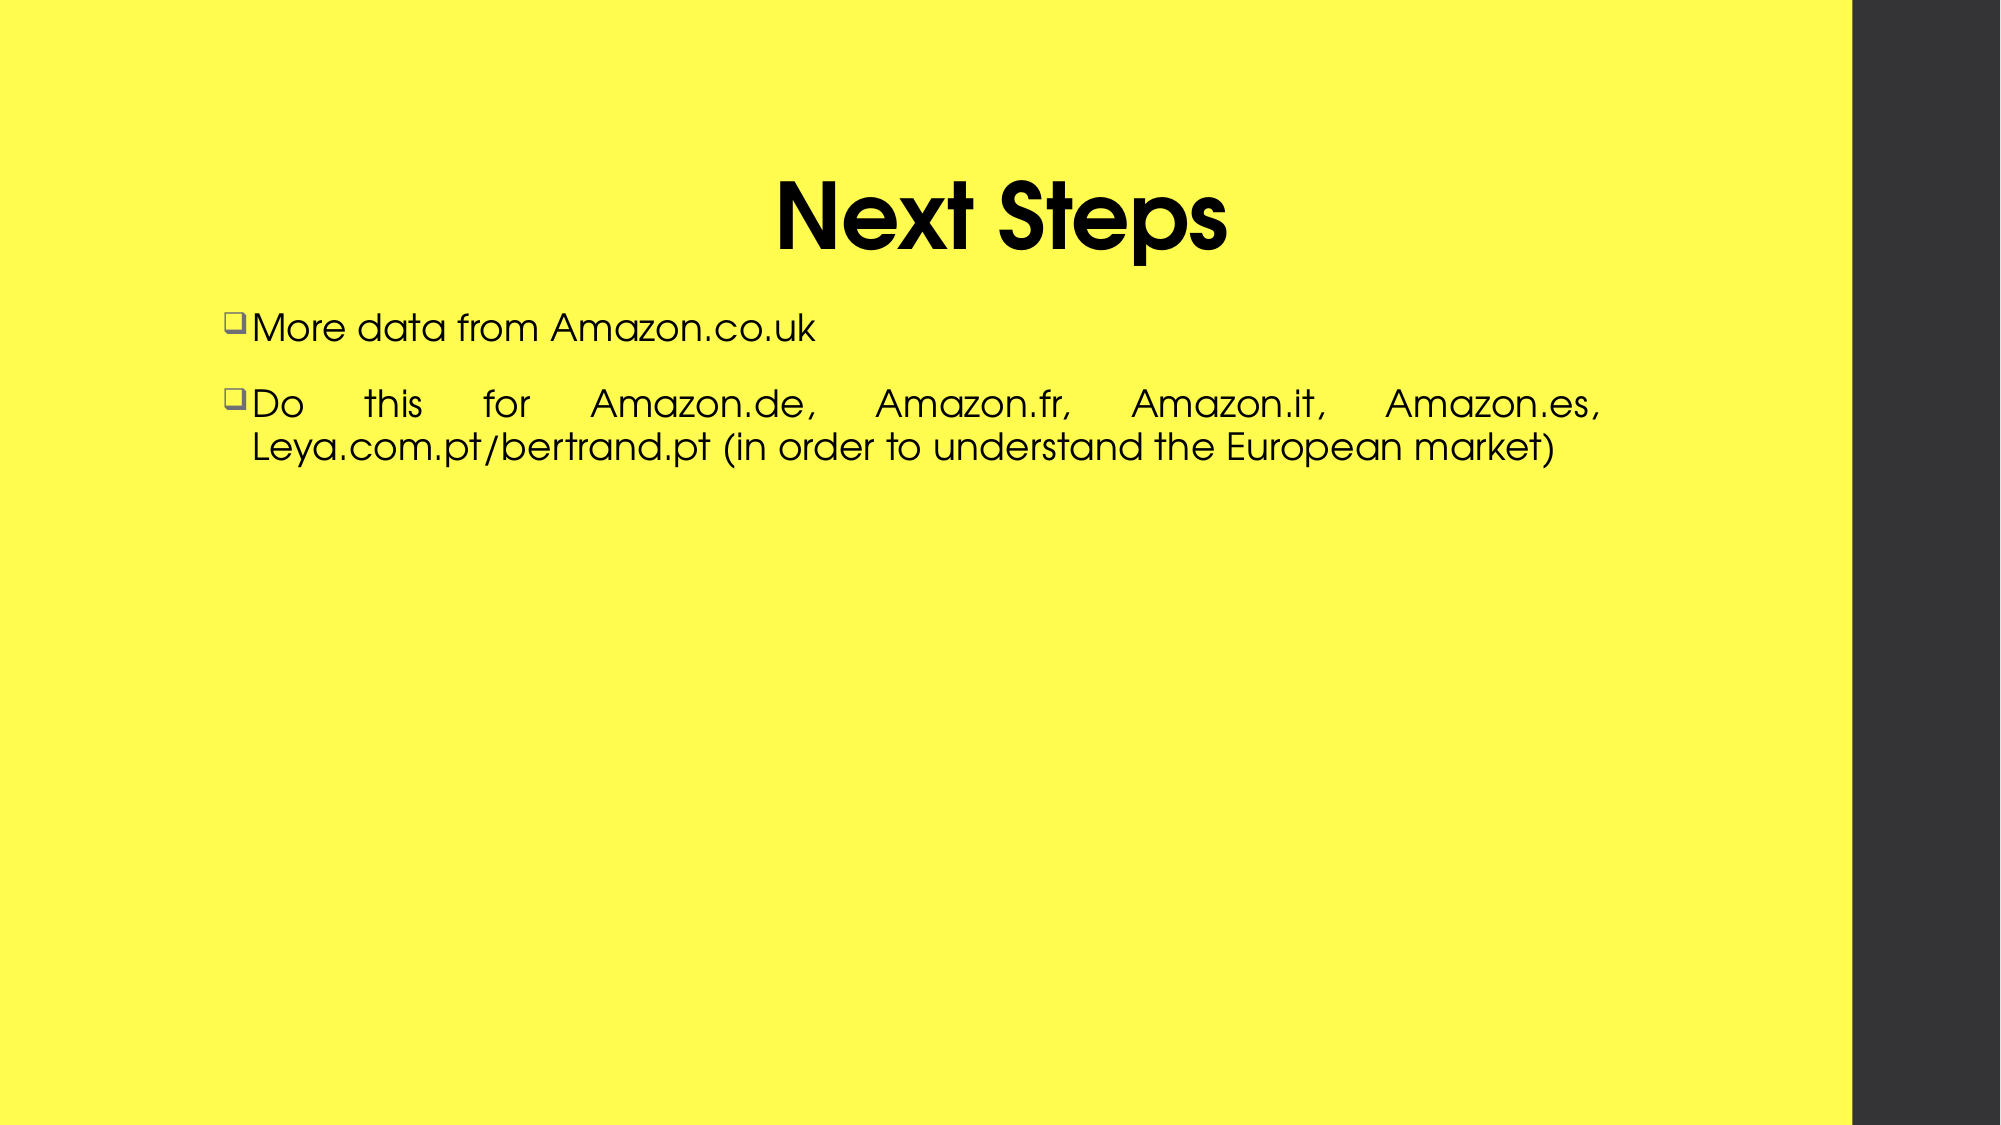

# Next Steps
More data from Amazon.co.uk
Do this for Amazon.de, Amazon.fr, Amazon.it, Amazon.es, Leya.com.pt/bertrand.pt (in order to understand the European market)